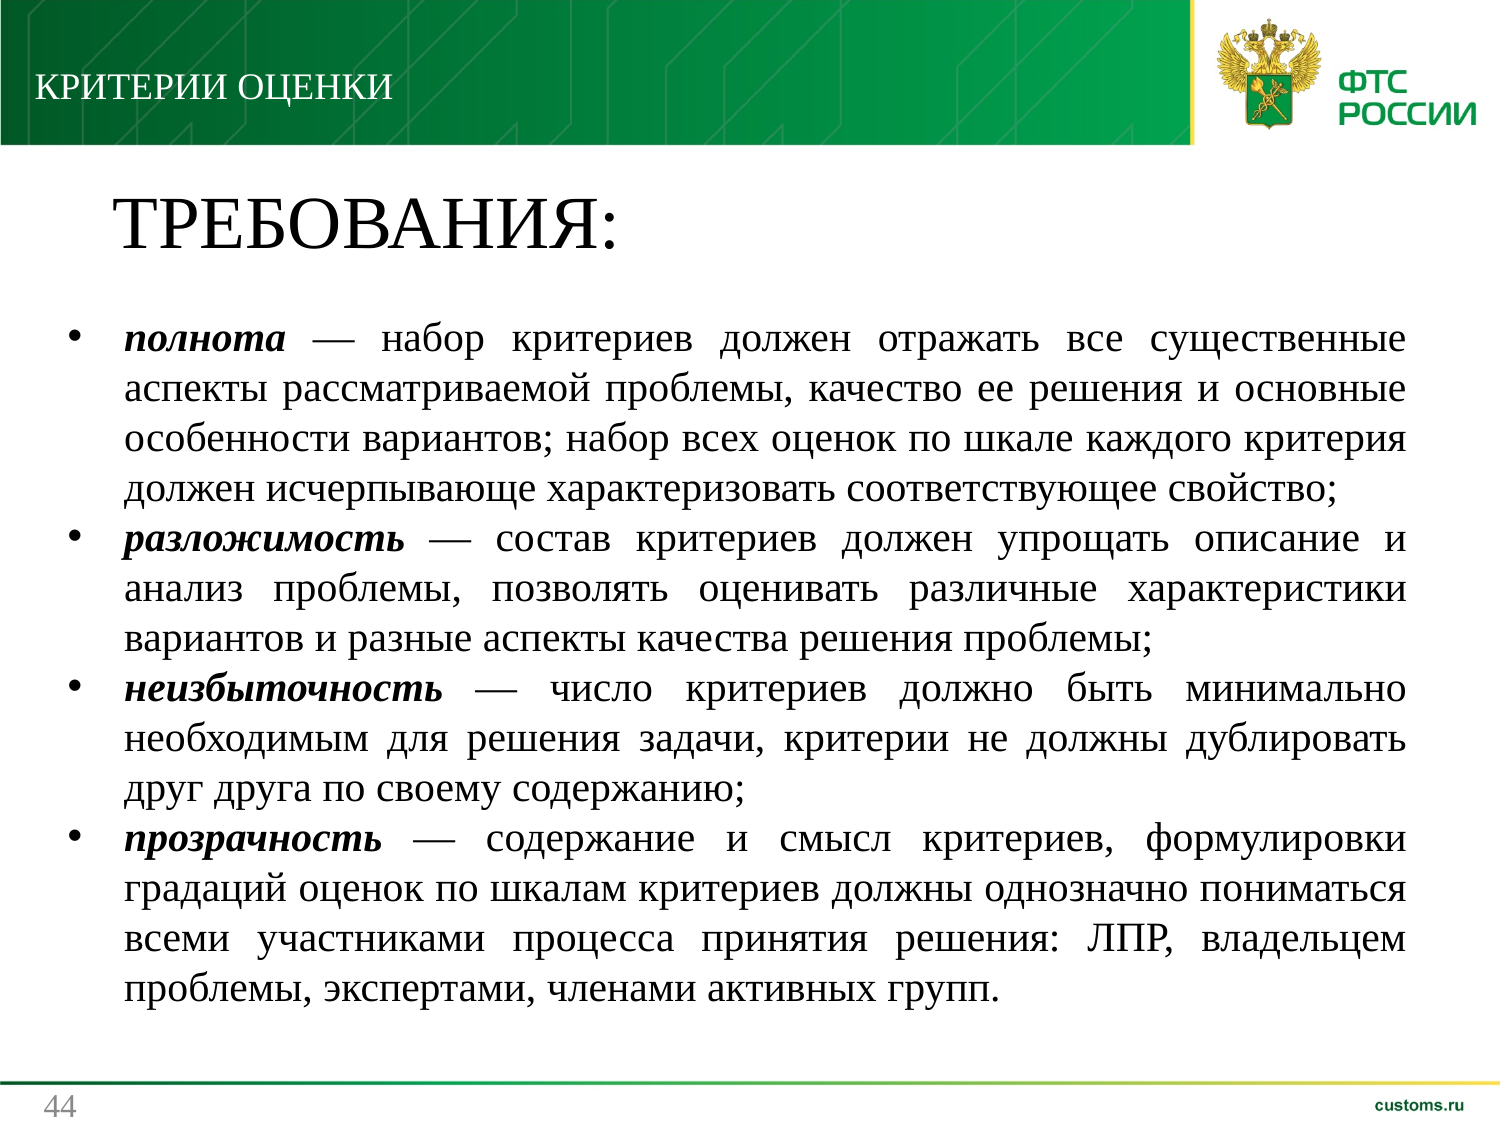

КРИТЕРИИ ОЦЕНКИ
# ТРЕБОВАНИЯ:
полнота — набор критериев должен отражать все существенные аспекты рассматриваемой проблемы, качество ее решения и основные особенности вариантов; набор всех оценок по шкале каждого критерия должен исчерпывающе характеризовать соответствующее свойство;
разложимость — состав критериев должен упрощать описание и анализ проблемы, позволять оценивать различные характеристики вариантов и разные аспекты качества решения проблемы;
неизбыточность — число критериев должно быть минимально необходимым для решения задачи, критерии не должны дублировать друг друга по своему содержанию;
прозрачность — содержание и смысл критериев, формулировки градаций оценок по шкалам критериев должны однозначно пониматься всеми участниками процесса принятия решения: ЛПР, владельцем проблемы, экспертами, членами активных групп.
44